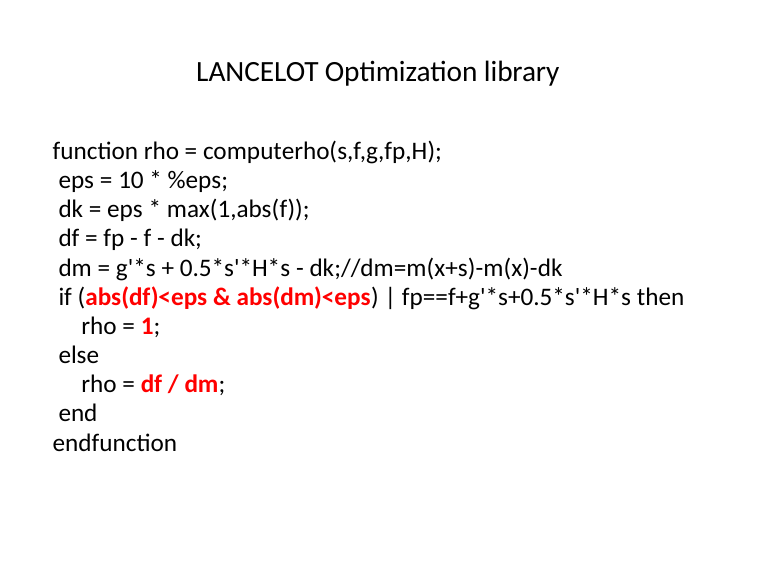

# LANCELOT Optimization library
function rho = computerho(s,f,g,fp,H);
 eps = 10 * %eps;
 dk = eps * max(1,abs(f));
 df = fp - f - dk;
 dm = g'*s + 0.5*s'*H*s - dk;//dm=m(x+s)-m(x)-dk
 if (abs(df)<eps & abs(dm)<eps) | fp==f+g'*s+0.5*s'*H*s then
     rho = 1;
 else
     rho = df / dm;
 end
endfunction